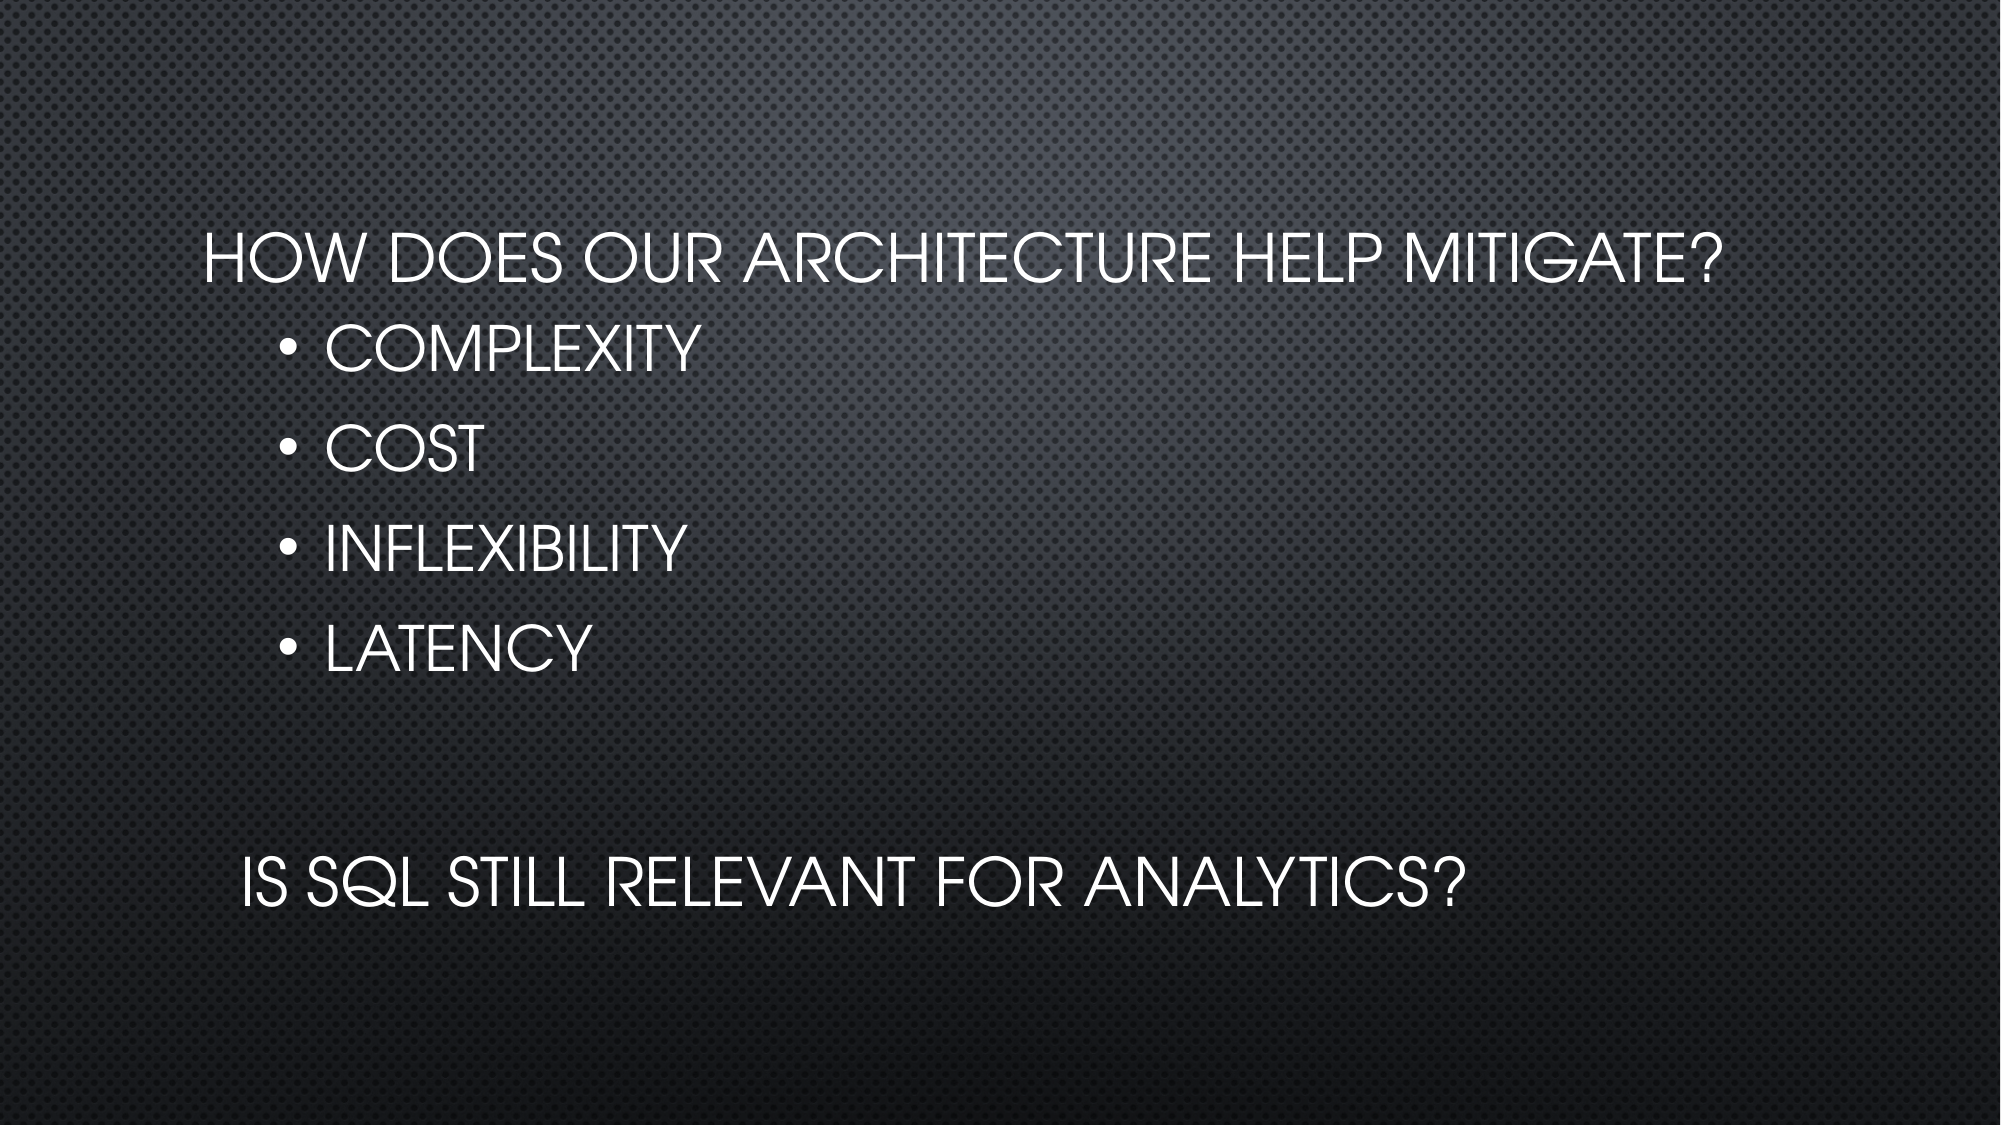

# How does our architecture help mitigate?
Complexity
Cost
Inflexibility
latency

Is SQL still relevant for analytics?